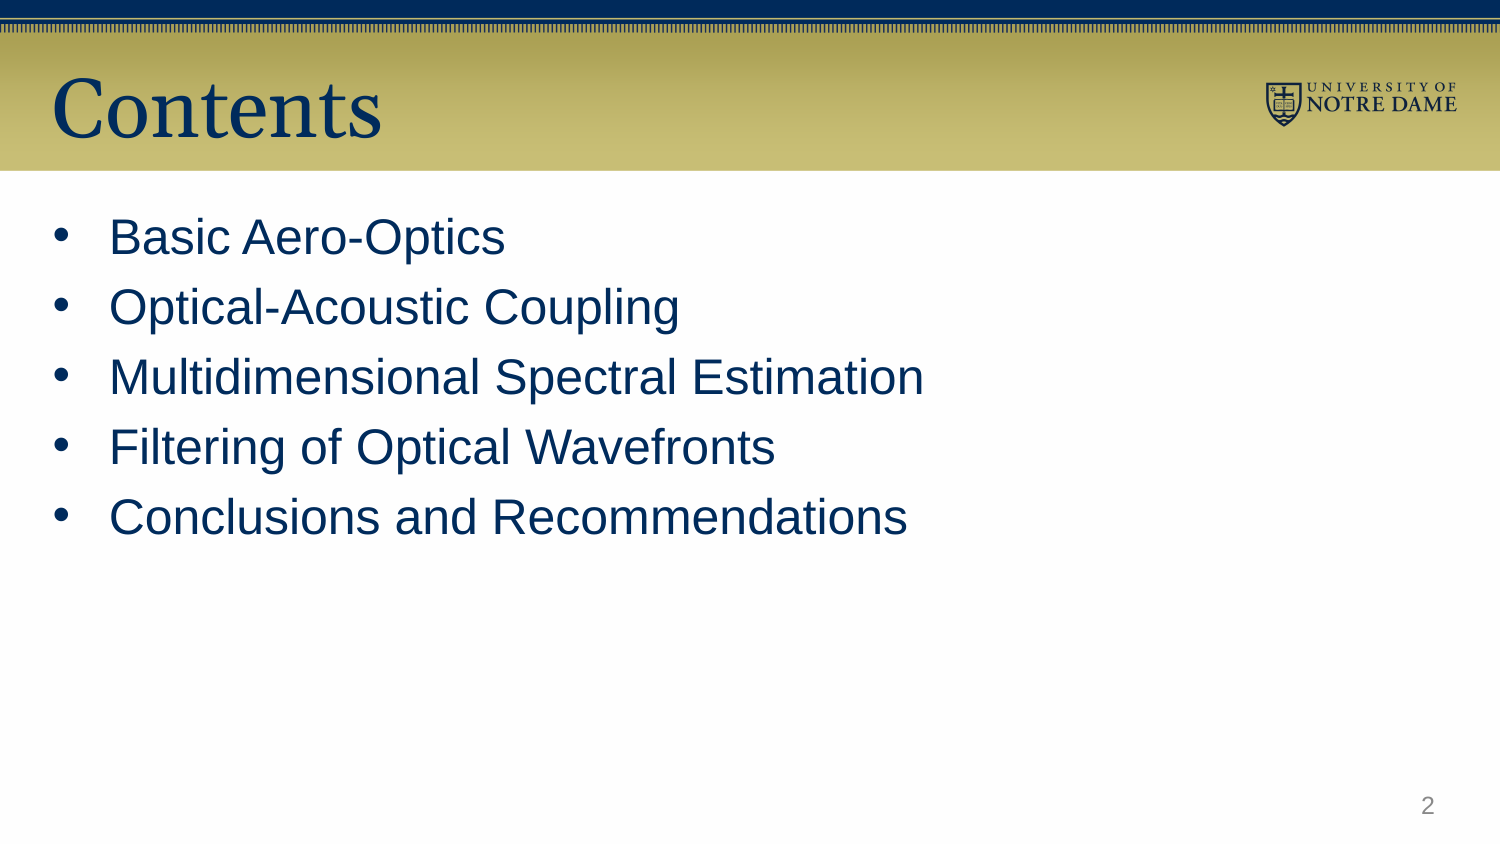

# Contents
Basic Aero-Optics
Optical-Acoustic Coupling
Multidimensional Spectral Estimation
Filtering of Optical Wavefronts
Conclusions and Recommendations

2